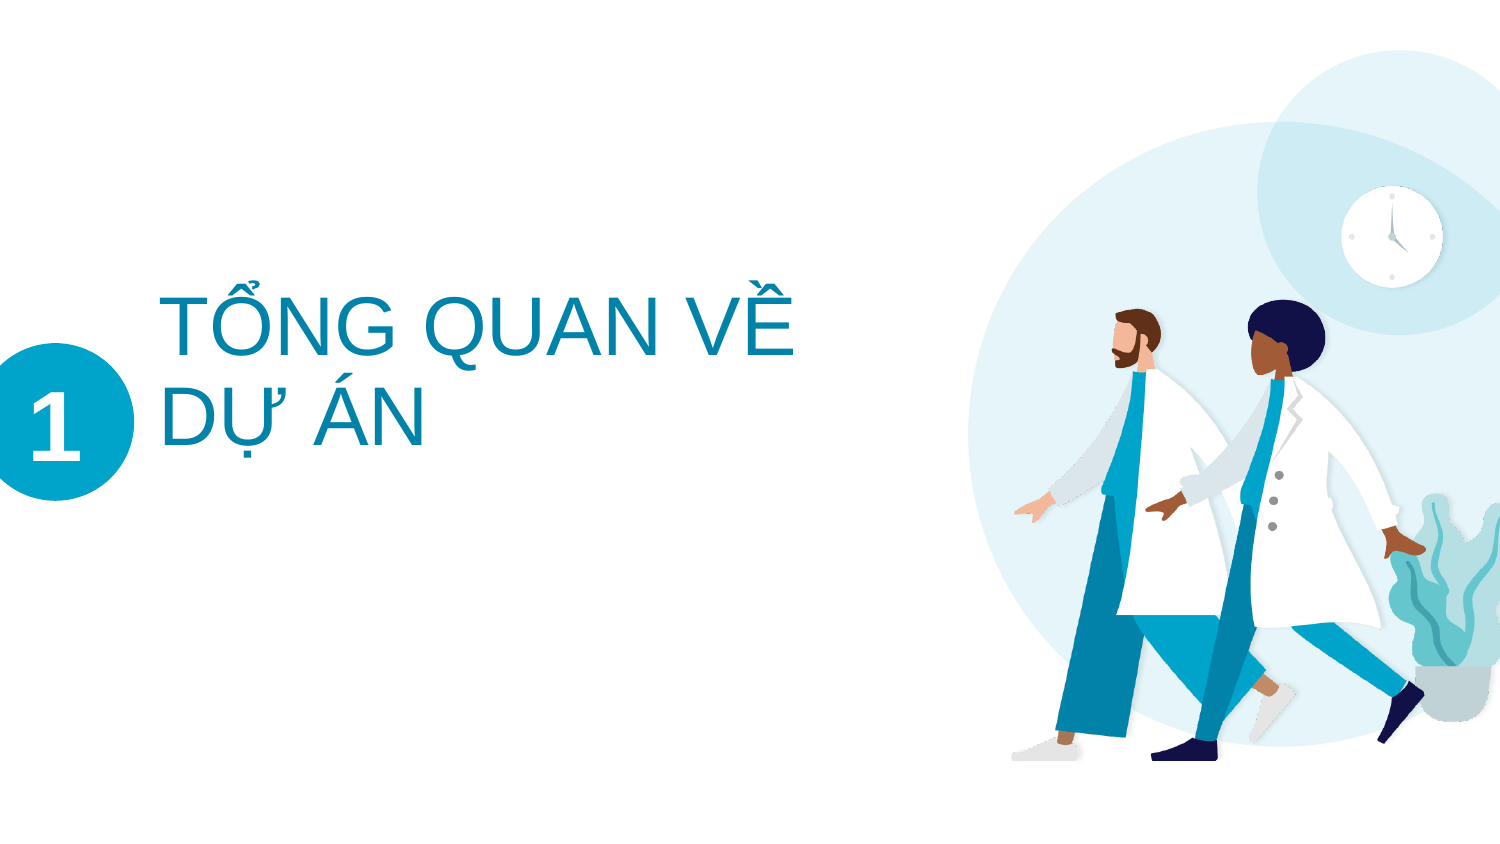

1
# TỔNG QUAN VỀ DỰ ÁN